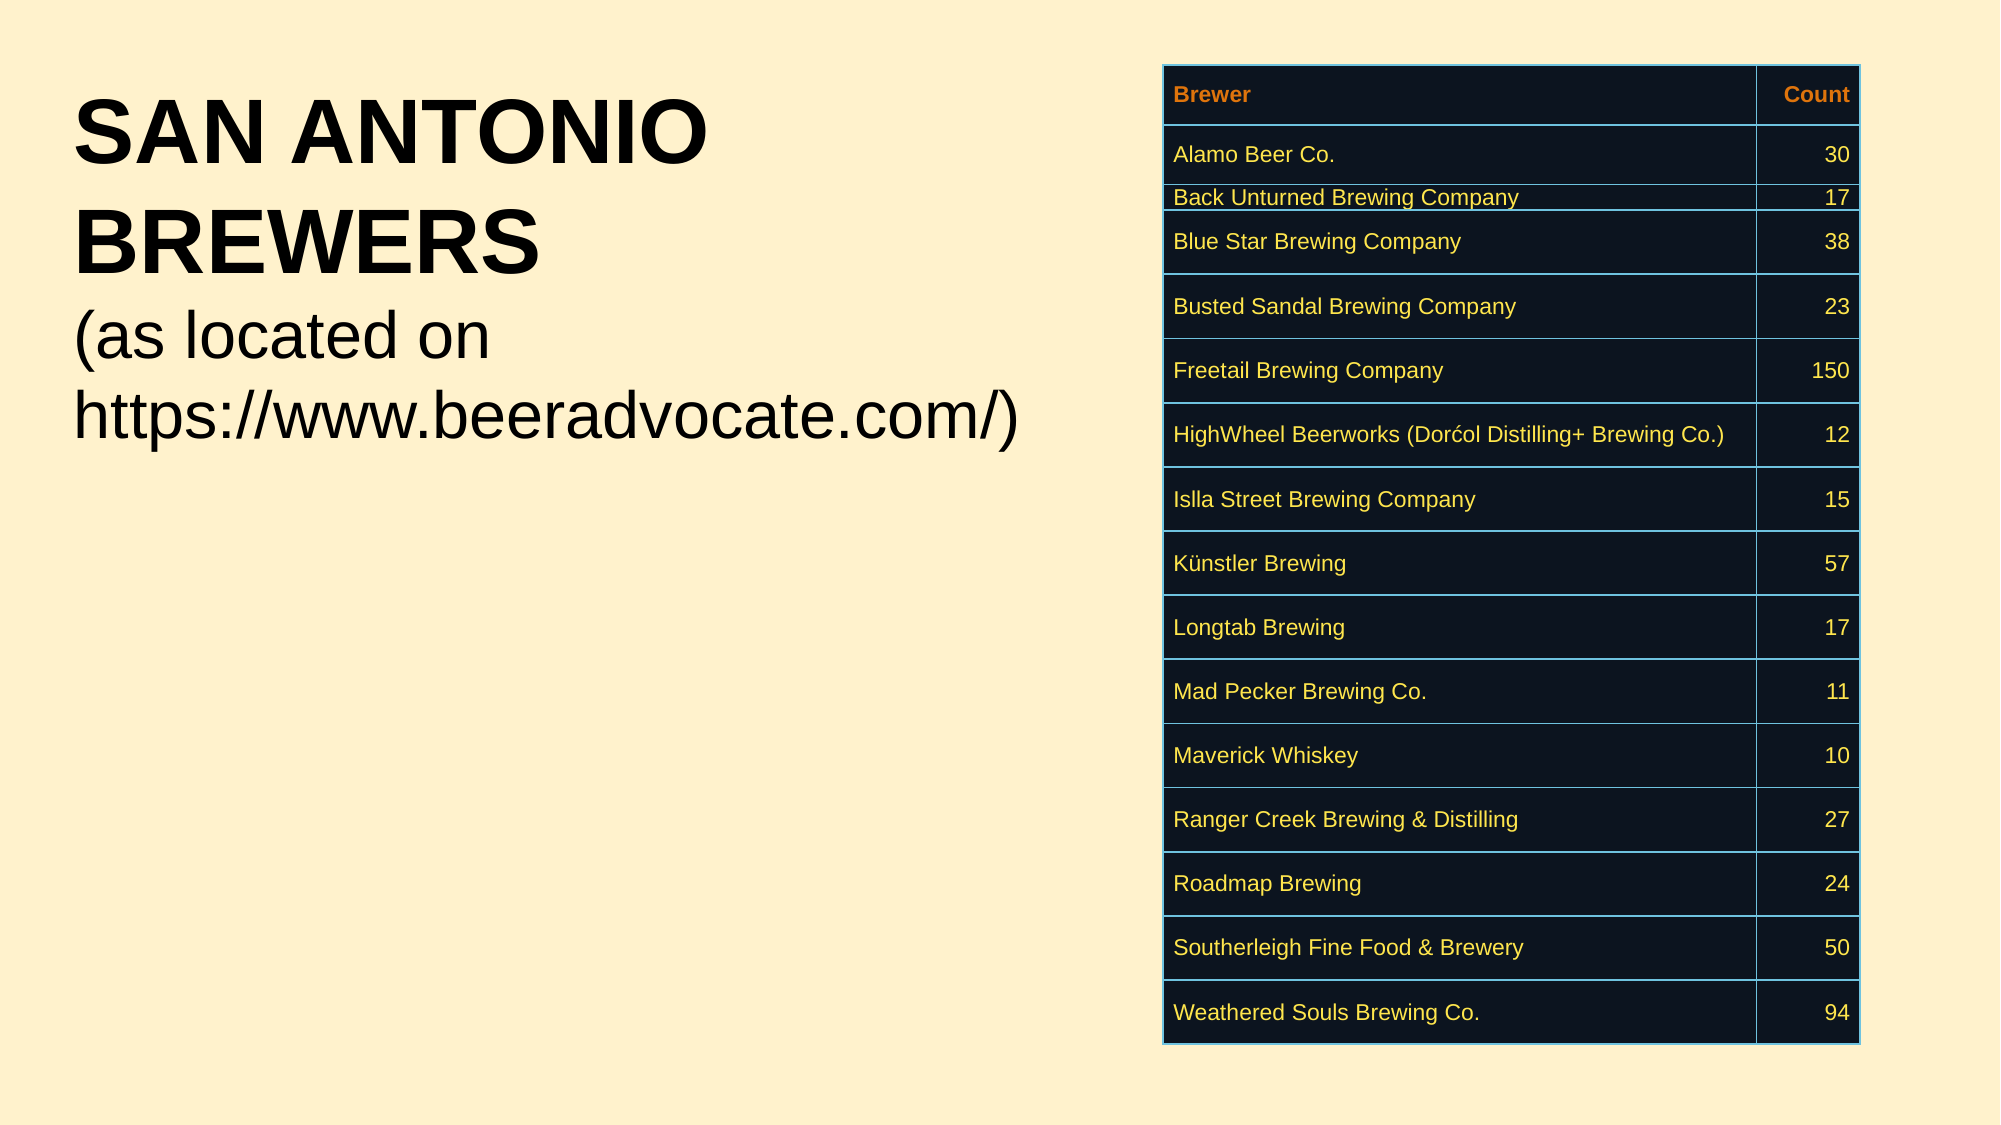

SAN ANTONIO BREWERS
(as located on https://www.beeradvocate.com/)
| Brewer | Count |
| --- | --- |
| Alamo Beer Co. | 30 |
| Back Unturned Brewing Company | 17 |
| Blue Star Brewing Company | 38 |
| Busted Sandal Brewing Company | 23 |
| Freetail Brewing Company | 150 |
| HighWheel Beerworks (Dorćol Distilling+ Brewing Co.) | 12 |
| Islla Street Brewing Company | 15 |
| Künstler Brewing | 57 |
| Longtab Brewing | 17 |
| Mad Pecker Brewing Co. | 11 |
| Maverick Whiskey | 10 |
| Ranger Creek Brewing & Distilling | 27 |
| Roadmap Brewing | 24 |
| Southerleigh Fine Food & Brewery | 50 |
| Weathered Souls Brewing Co. | 94 |